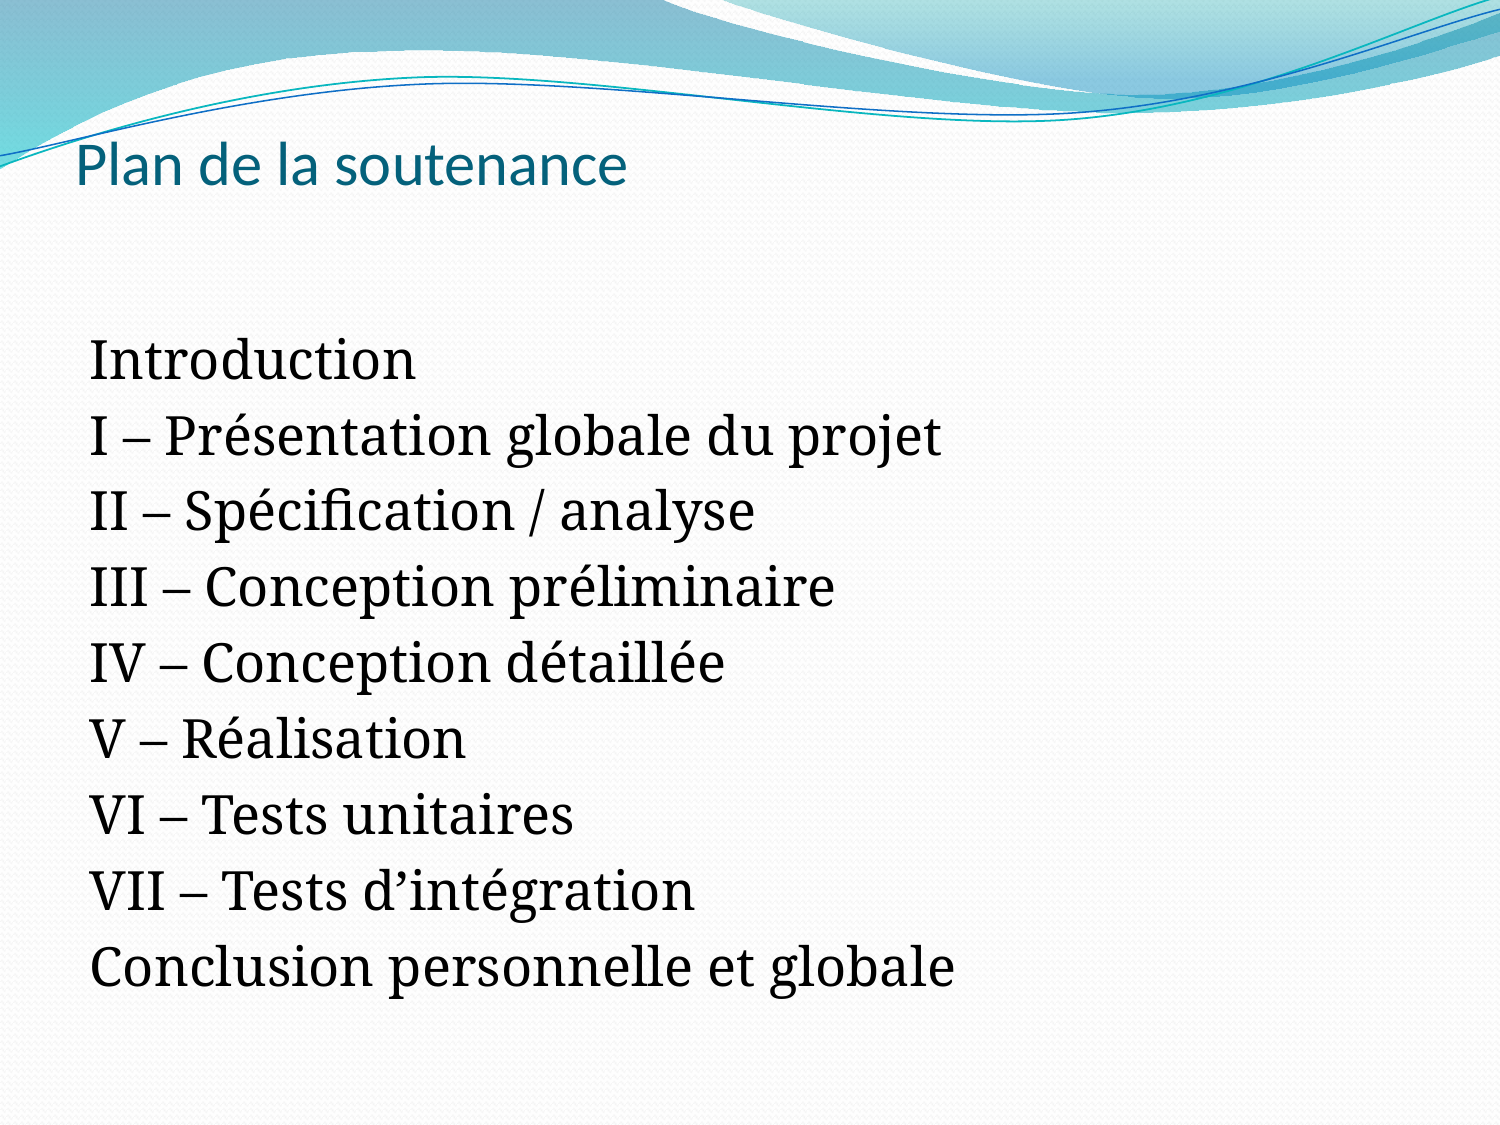

# Plan de la soutenance
Introduction
I – Présentation globale du projet
II – Spécification / analyse
III – Conception préliminaire
IV – Conception détaillée
V – Réalisation
VI – Tests unitaires
VII – Tests d’intégration
Conclusion personnelle et globale